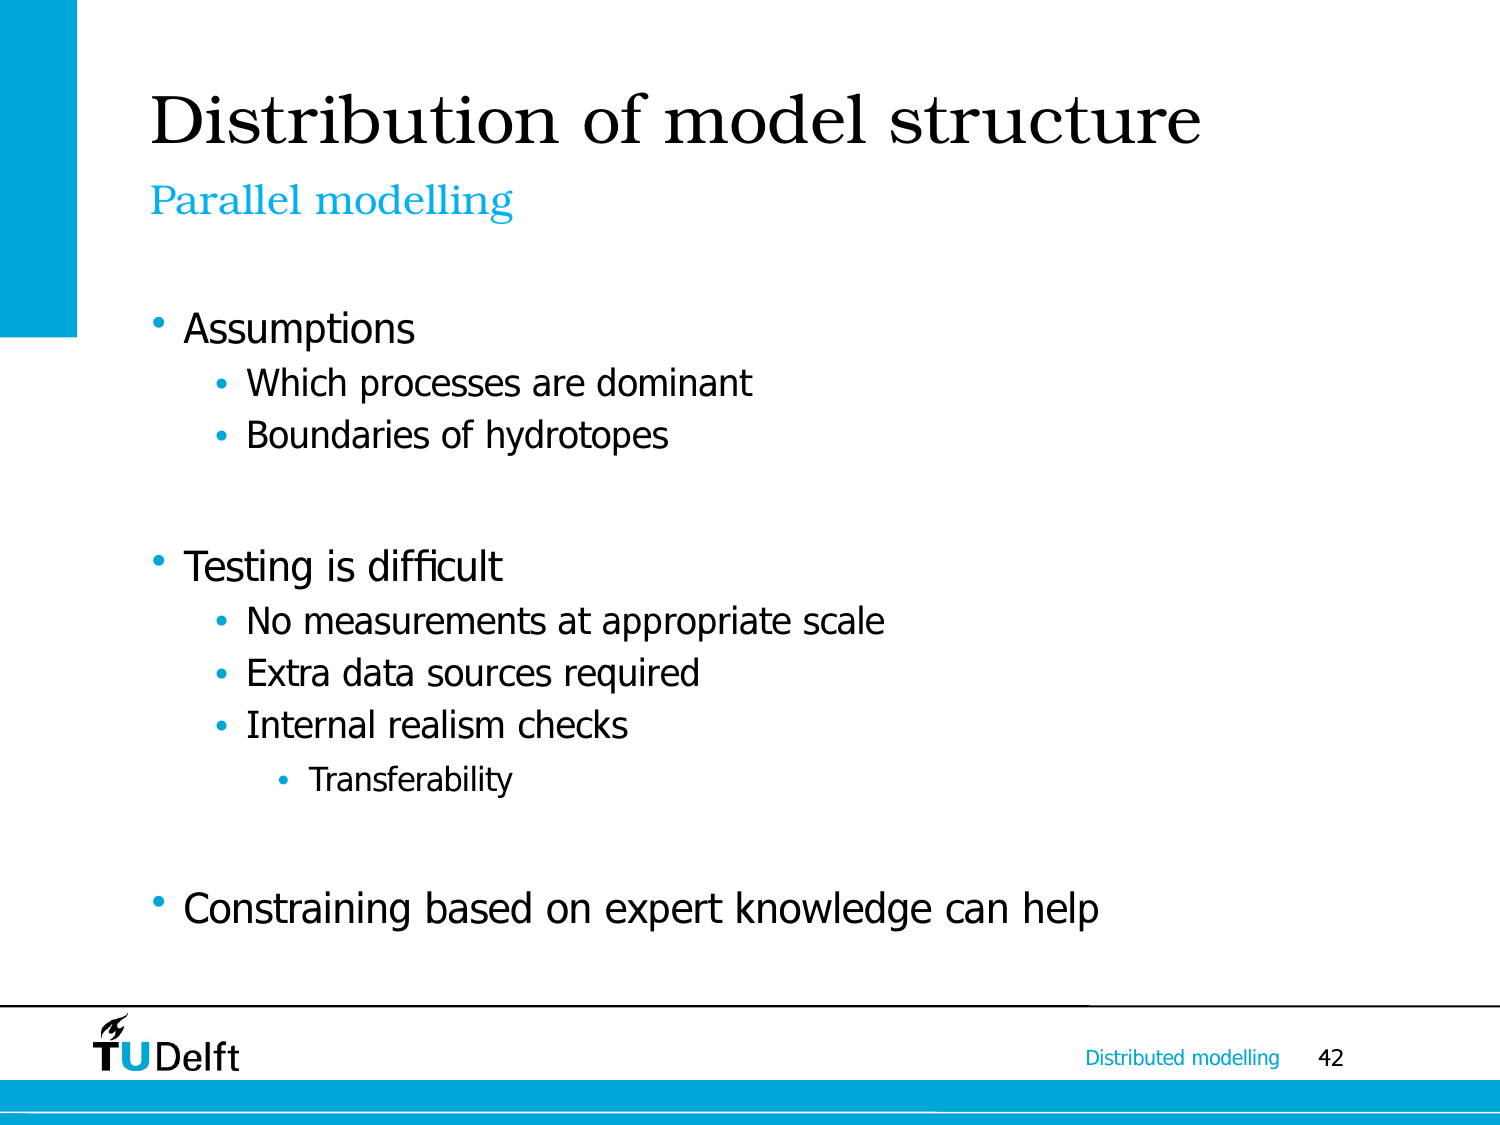

# Distribution of model structure
Parallel modelling
Assumptions
Which processes are dominant
Boundaries of hydrotopes

Testing is difficult
No measurements at appropriate scale
Extra data sources required
Internal realism checks
Transferability

Constraining based on expert knowledge can help